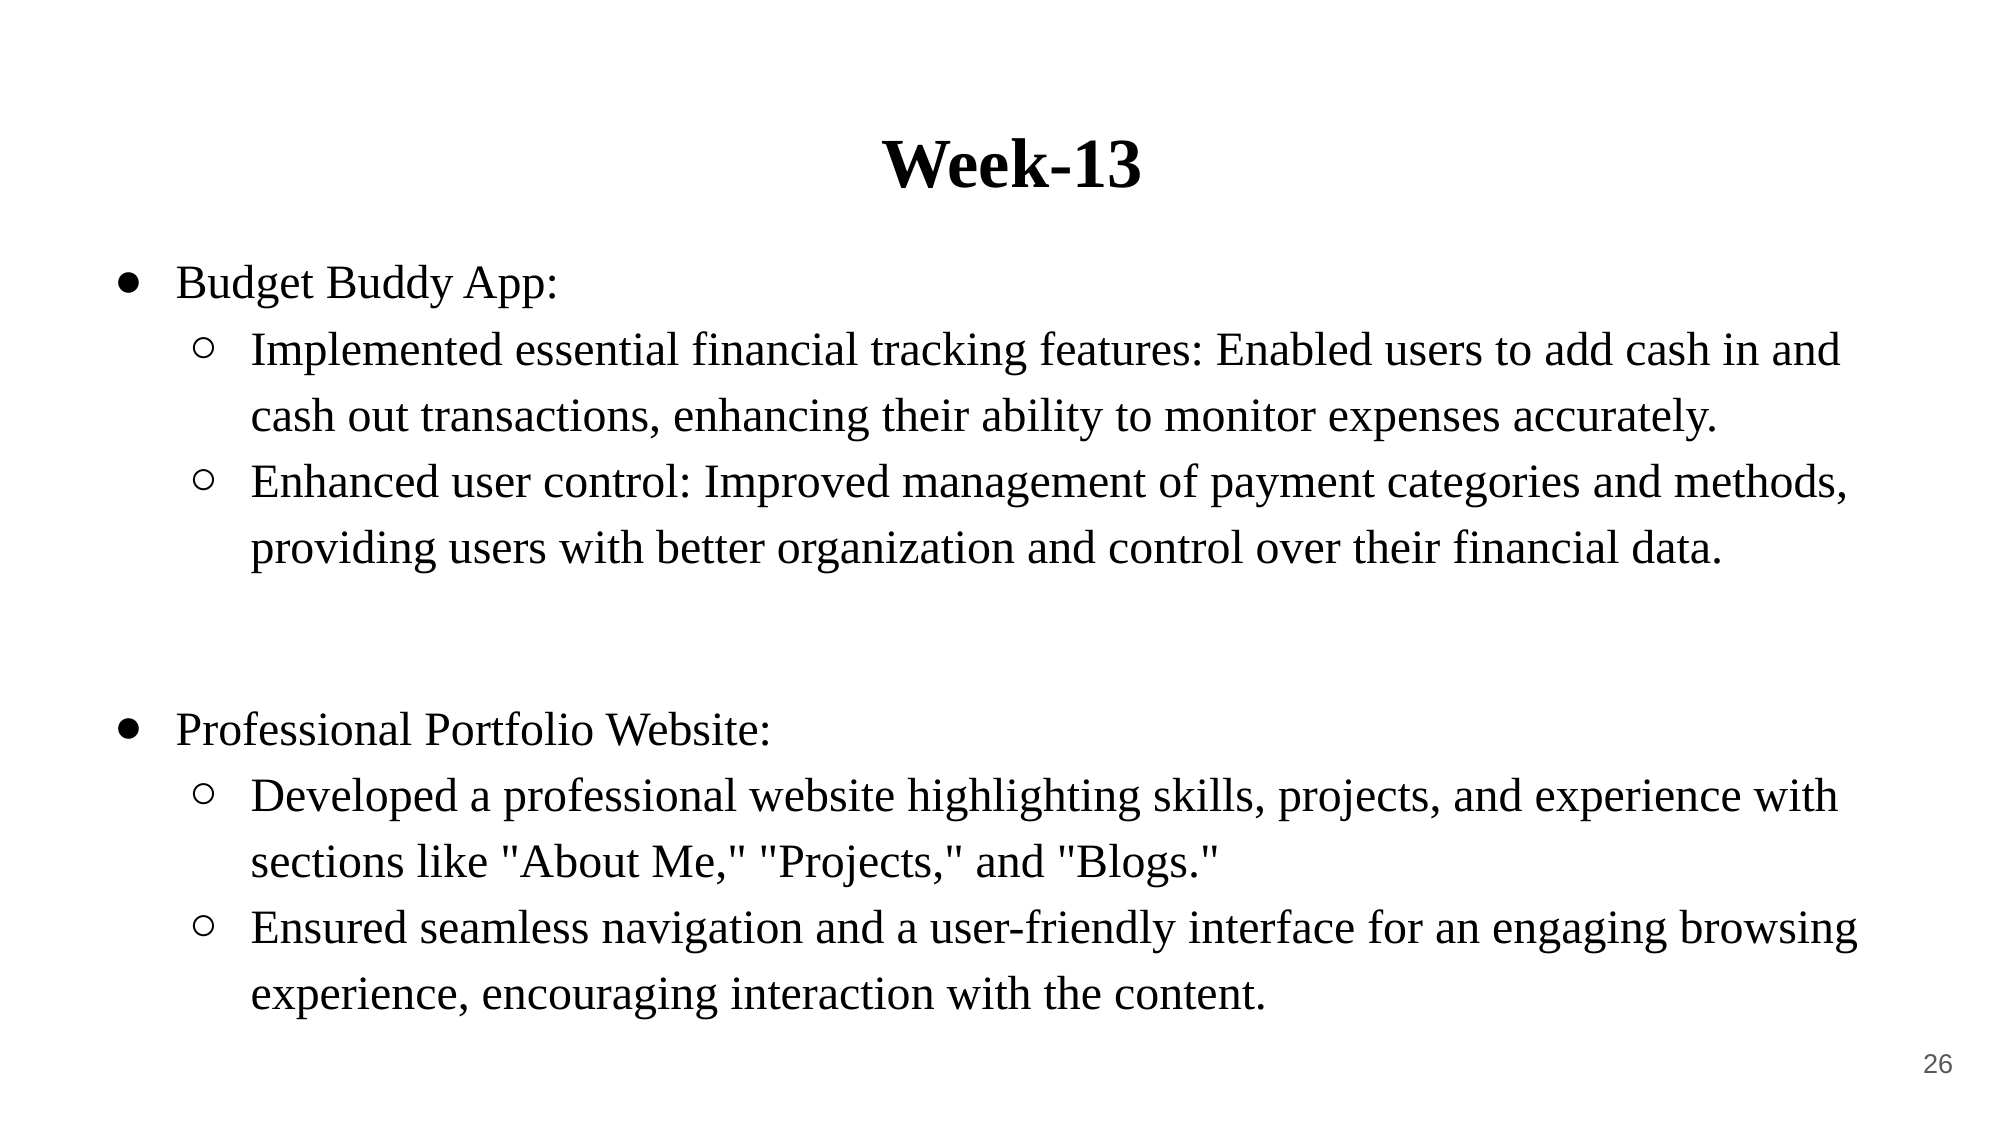

# Week-13

Budget Buddy App:
Implemented essential financial tracking features: Enabled users to add cash in and cash out transactions, enhancing their ability to monitor expenses accurately.
Enhanced user control: Improved management of payment categories and methods, providing users with better organization and control over their financial data.

Professional Portfolio Website:
Developed a professional website highlighting skills, projects, and experience with sections like "About Me," "Projects," and "Blogs."
Ensured seamless navigation and a user-friendly interface for an engaging browsing experience, encouraging interaction with the content.

26